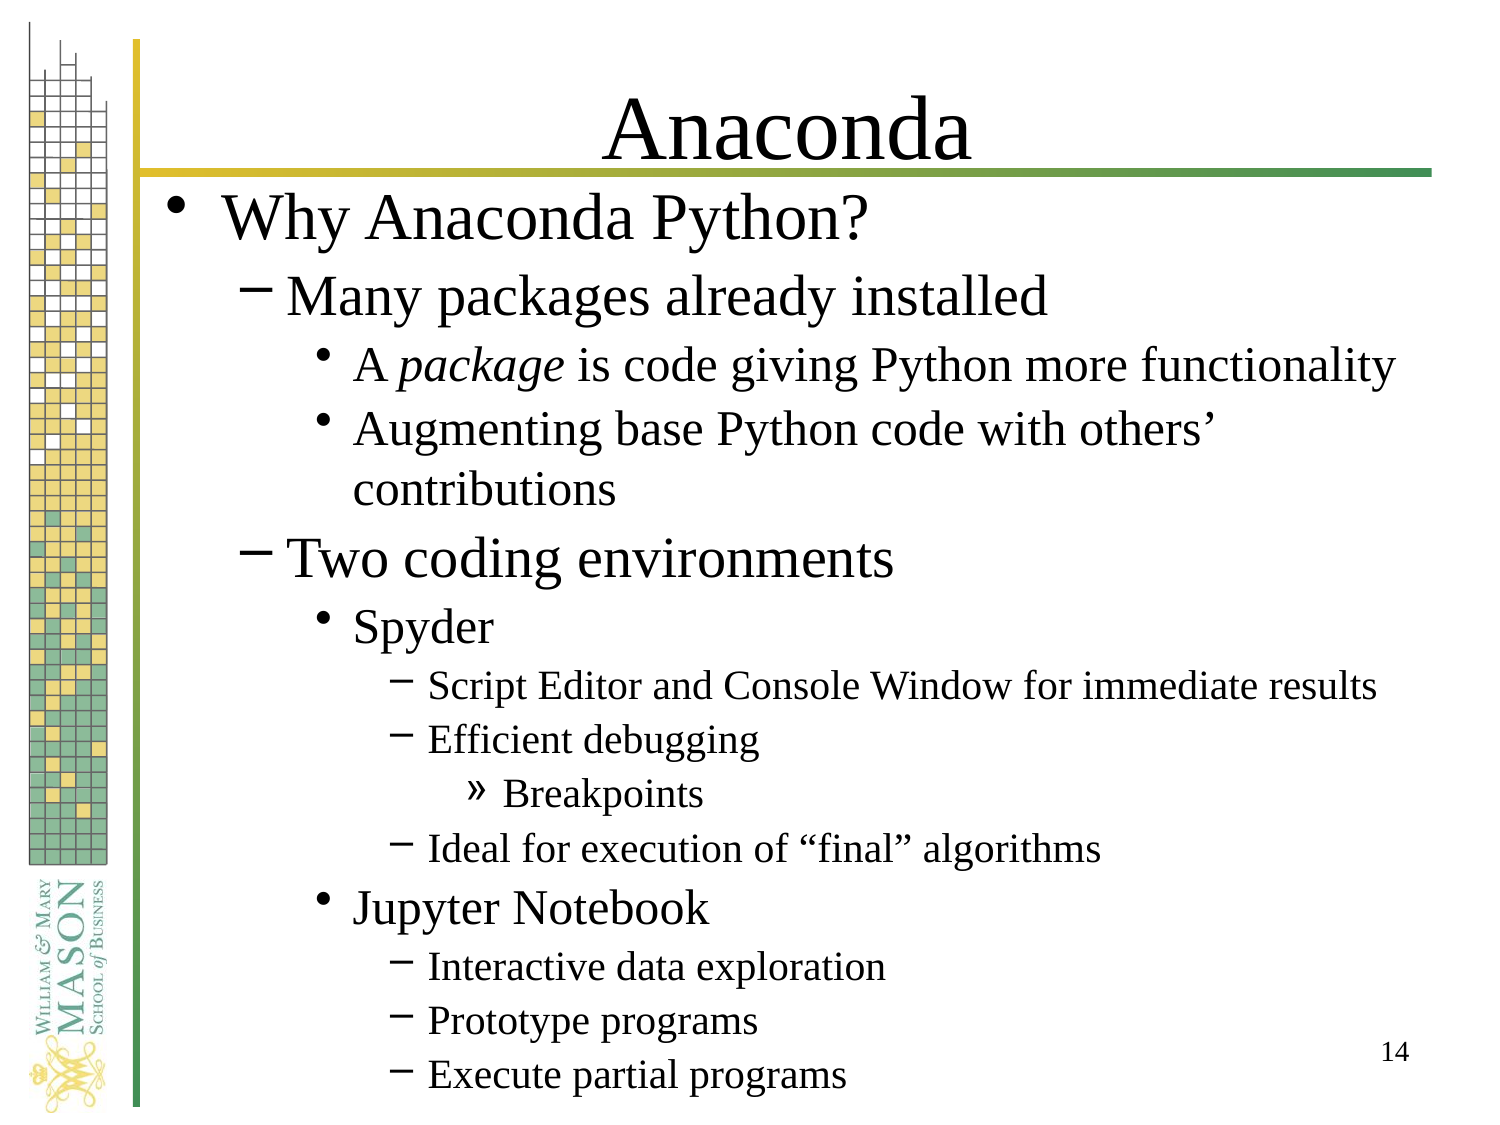

# Anaconda
Why Anaconda Python?
Many packages already installed
A package is code giving Python more functionality
Augmenting base Python code with others’ contributions
Two coding environments
Spyder
Script Editor and Console Window for immediate results
Efficient debugging
Breakpoints
Ideal for execution of “final” algorithms
Jupyter Notebook
Interactive data exploration
Prototype programs
Execute partial programs
14